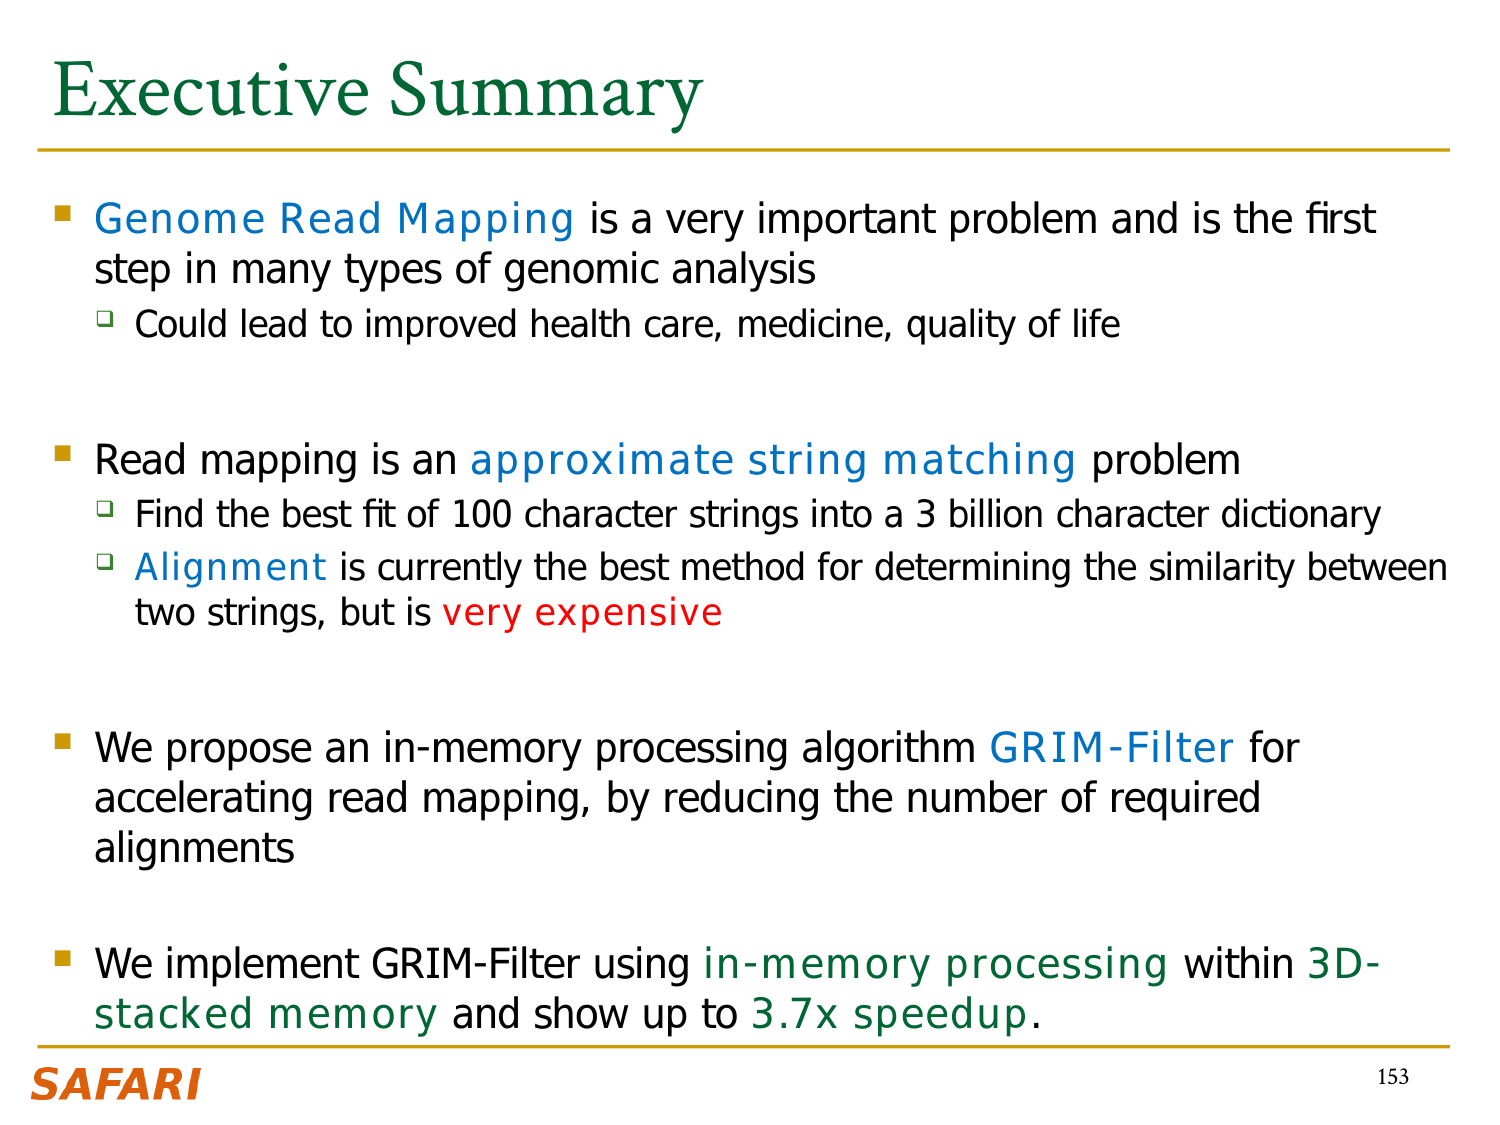

# Executive Summary
Genome Read Mapping is a very important problem and is the first step in many types of genomic analysis
Could lead to improved health care, medicine, quality of life

Read mapping is an approximate string matching problem
Find the best fit of 100 character strings into a 3 billion character dictionary
Alignment is currently the best method for determining the similarity between two strings, but is very expensive

We propose an in-memory processing algorithm GRIM-Filter for accelerating read mapping, by reducing the number of required alignments

We implement GRIM-Filter using in-memory processing within 3D-stacked memory and show up to 3.7x speedup.
153